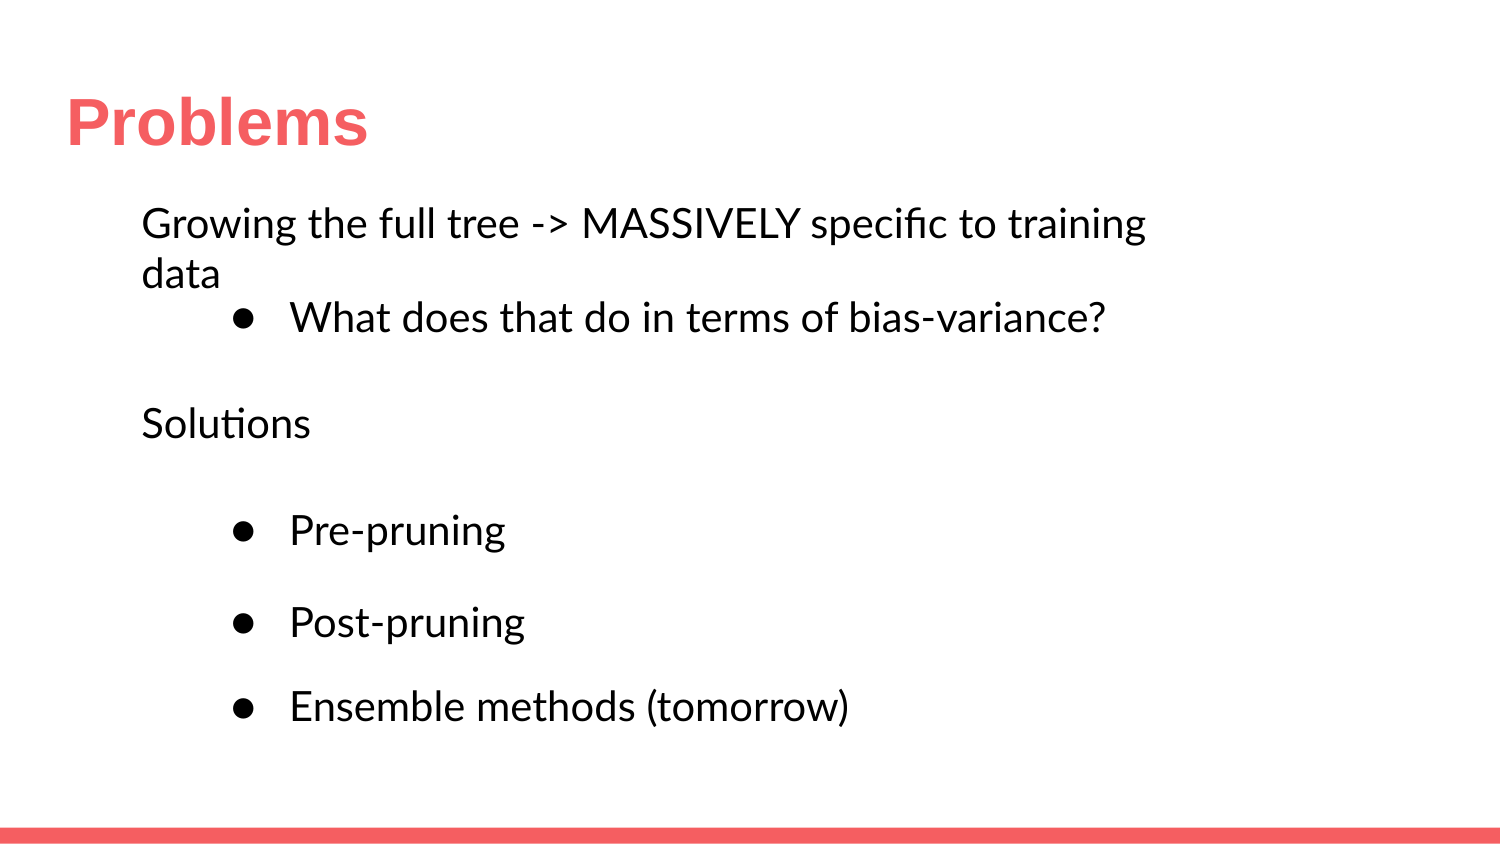

# Problems
Growing the full tree -> MASSIVELY specific to training data
What does that do in terms of bias-variance?
Solutions
Pre-pruning
Post-pruning
Ensemble methods (tomorrow)